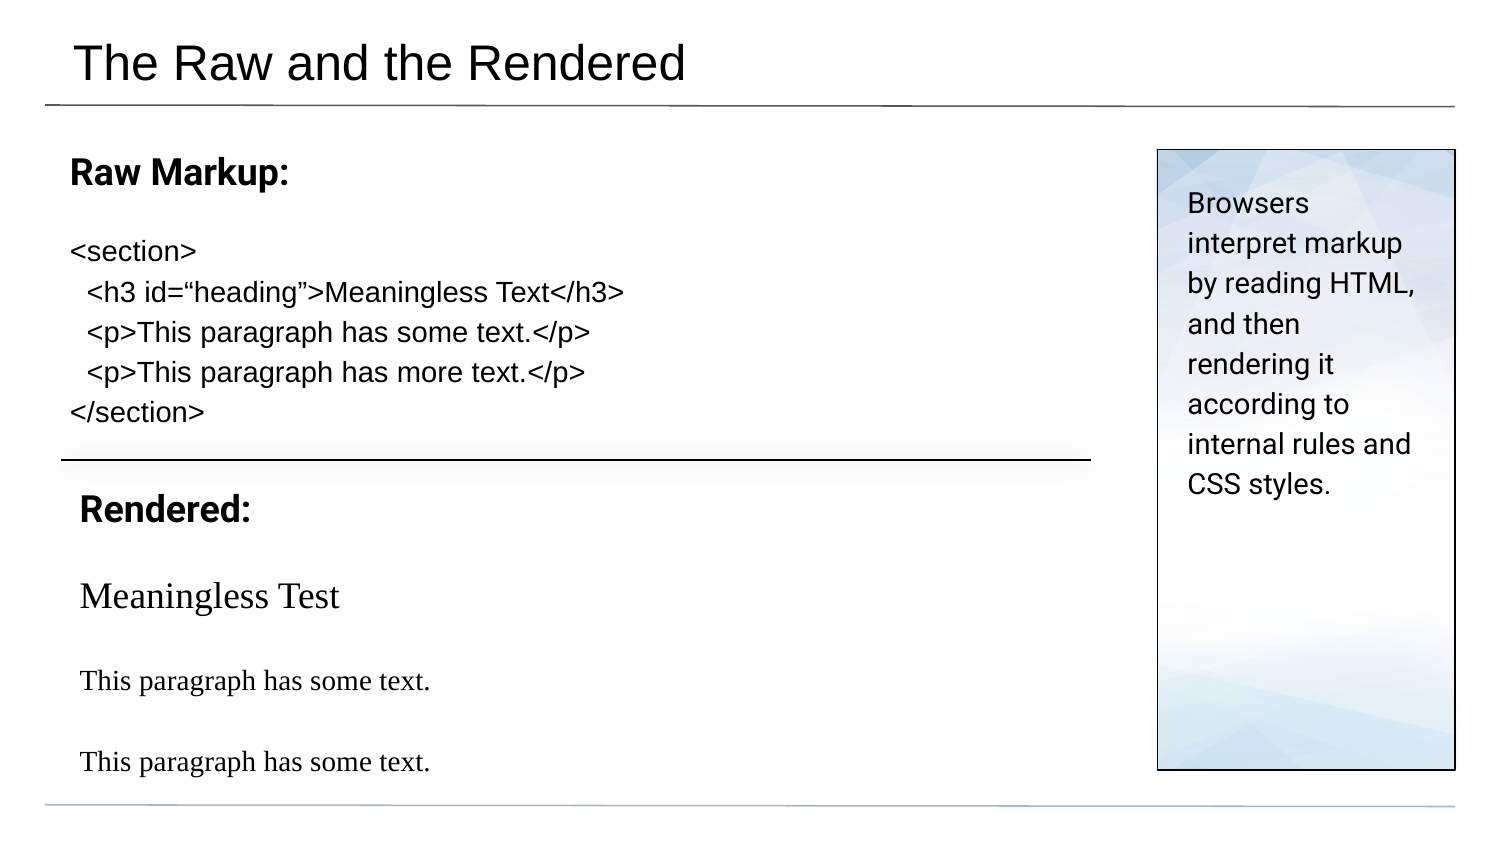

# The Raw and the Rendered
Raw Markup:

<section>
  <h3 id=“heading”>Meaningless Text</h3>
  <p>This paragraph has some text.</p>
  <p>This paragraph has more text.</p>
</section>

Browsers interpret markup by reading HTML, and then rendering it according to internal rules and CSS styles.

Rendered:

Meaningless Test

This paragraph has some text.

This paragraph has some text.